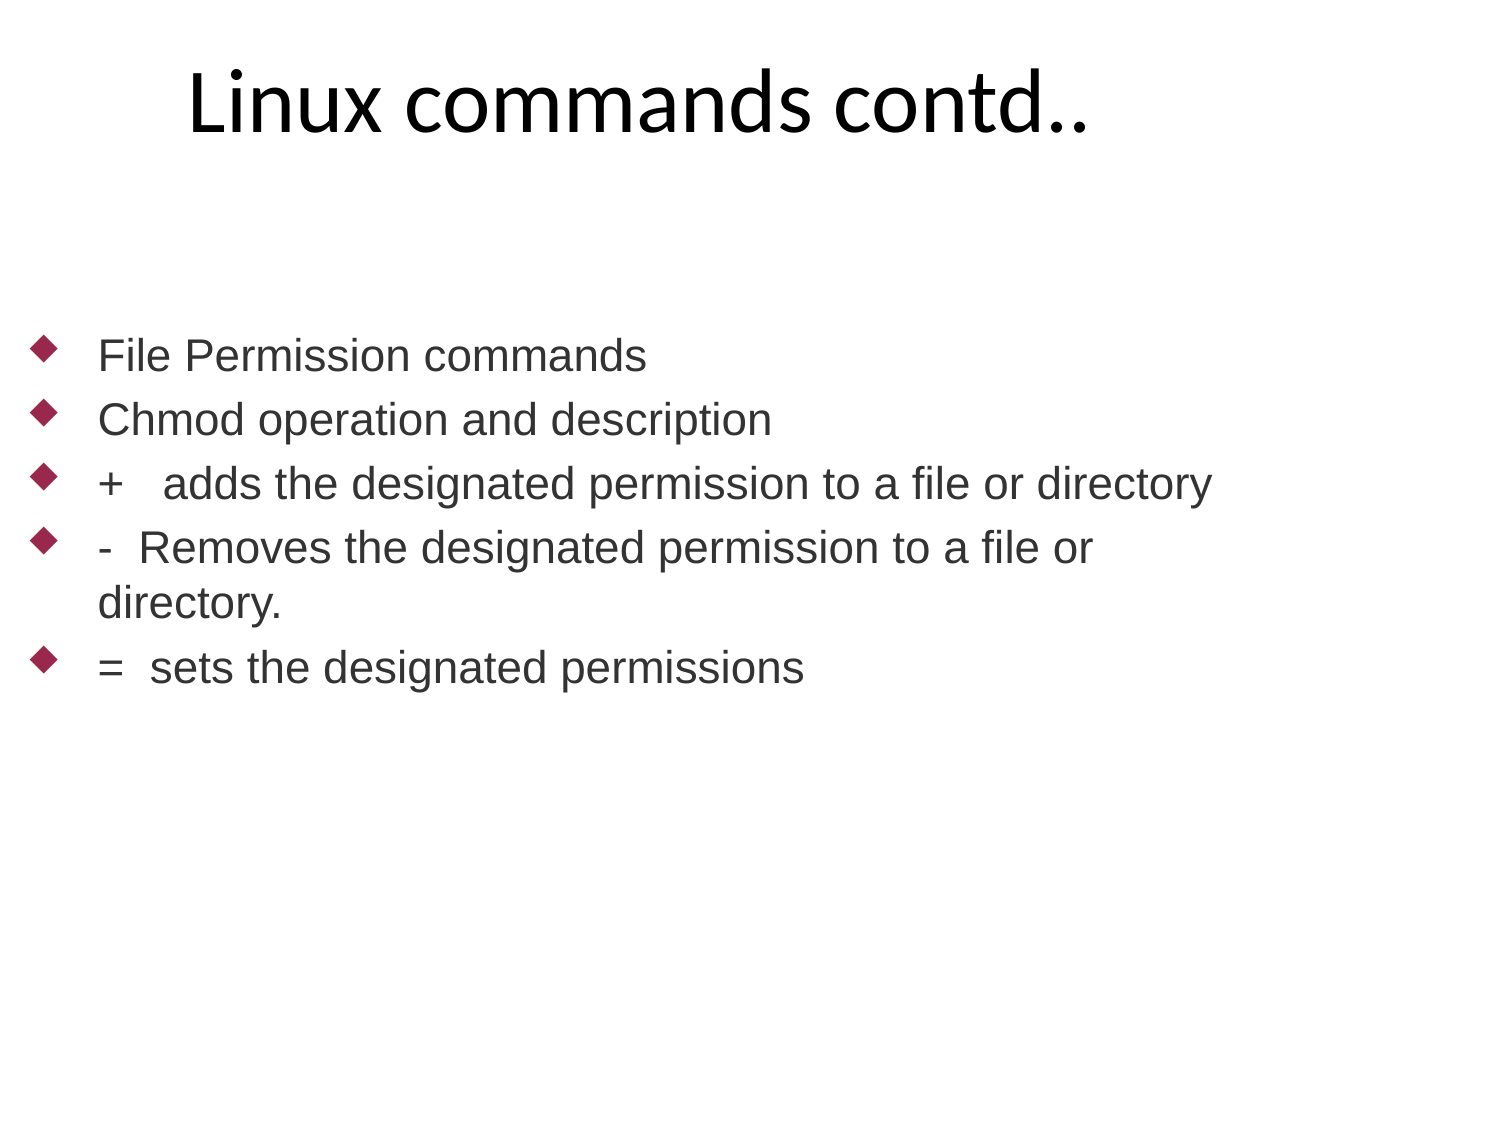

Linux commands contd..
File Permission commands
Chmod operation and description
+   adds the designated permission to a file or directory
-  Removes the designated permission to a file or directory.
=  sets the designated permissions